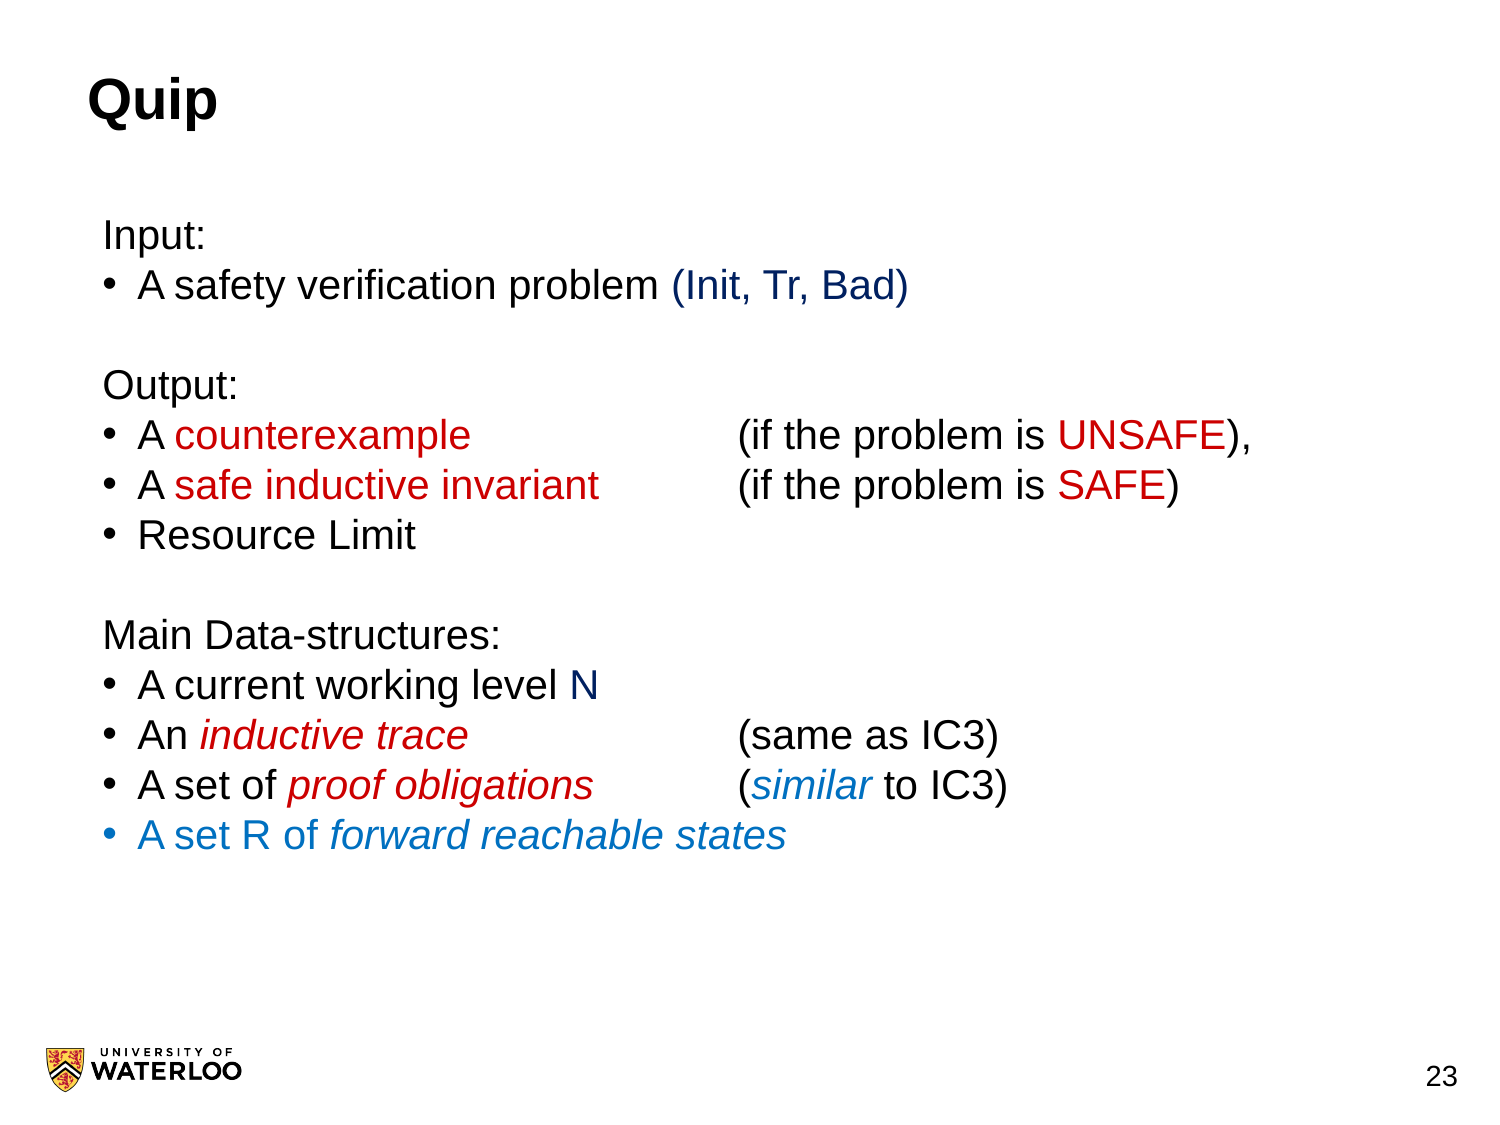

# Quip
Input:
A safety verification problem (Init, Tr, Bad)

Output:
A counterexample		(if the problem is UNSAFE),
A safe inductive invariant 	(if the problem is SAFE)
Resource Limit
Main Data-structures:
A current working level N
An inductive trace		(same as IC3)
A set of proof obligations	(similar to IC3)
A set R of forward reachable states